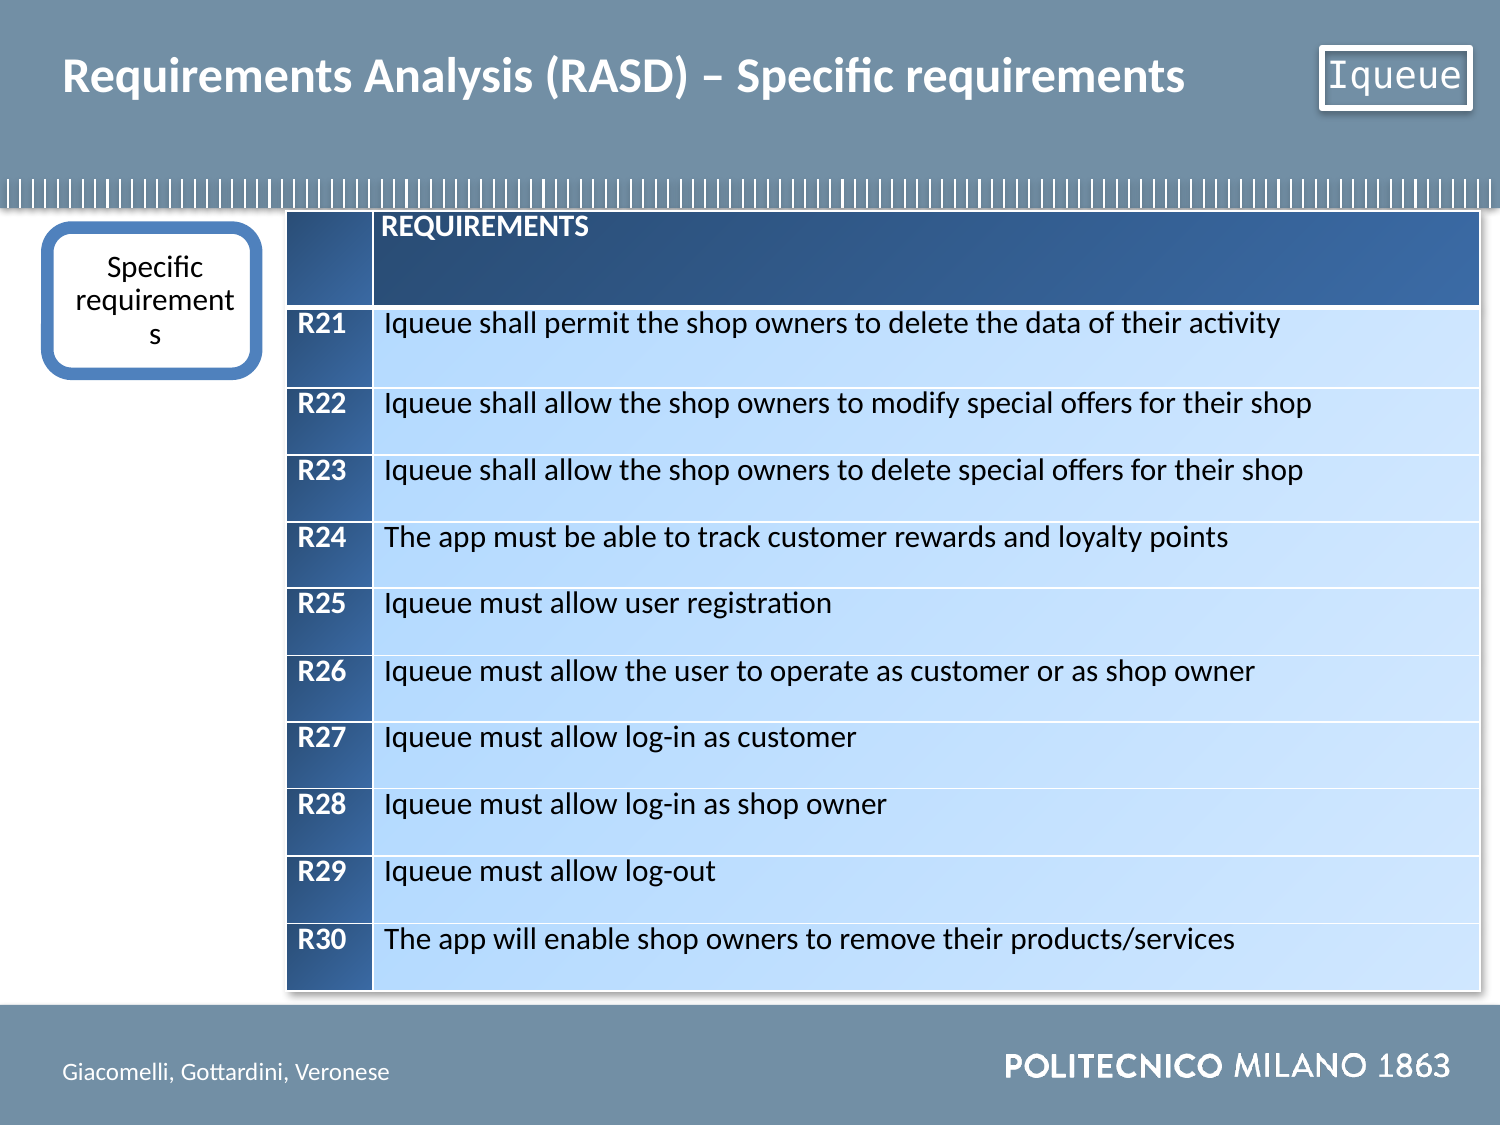

# Requirements Analysis (RASD) – Specific requirements
𝙸𝚚𝚞𝚎𝚞𝚎

Specific requirements
|  | REQUIREMENTS |
| --- | --- |
| R21 | Iqueue shall permit the shop owners to delete the data of their activity |
| R22 | Iqueue shall allow the shop owners to modify special offers for their shop |
| R23 | Iqueue shall allow the shop owners to delete special offers for their shop |
| R24 | The app must be able to track customer rewards and loyalty points |
| R25 | Iqueue must allow user registration |
| R26 | Iqueue must allow the user to operate as customer or as shop owner |
| R27 | Iqueue must allow log-in as customer |
| R28 | Iqueue must allow log-in as shop owner |
| R29 | Iqueue must allow log-out |
| R30 | The app will enable shop owners to remove their products/services |
Giacomelli, Gottardini, Veronese